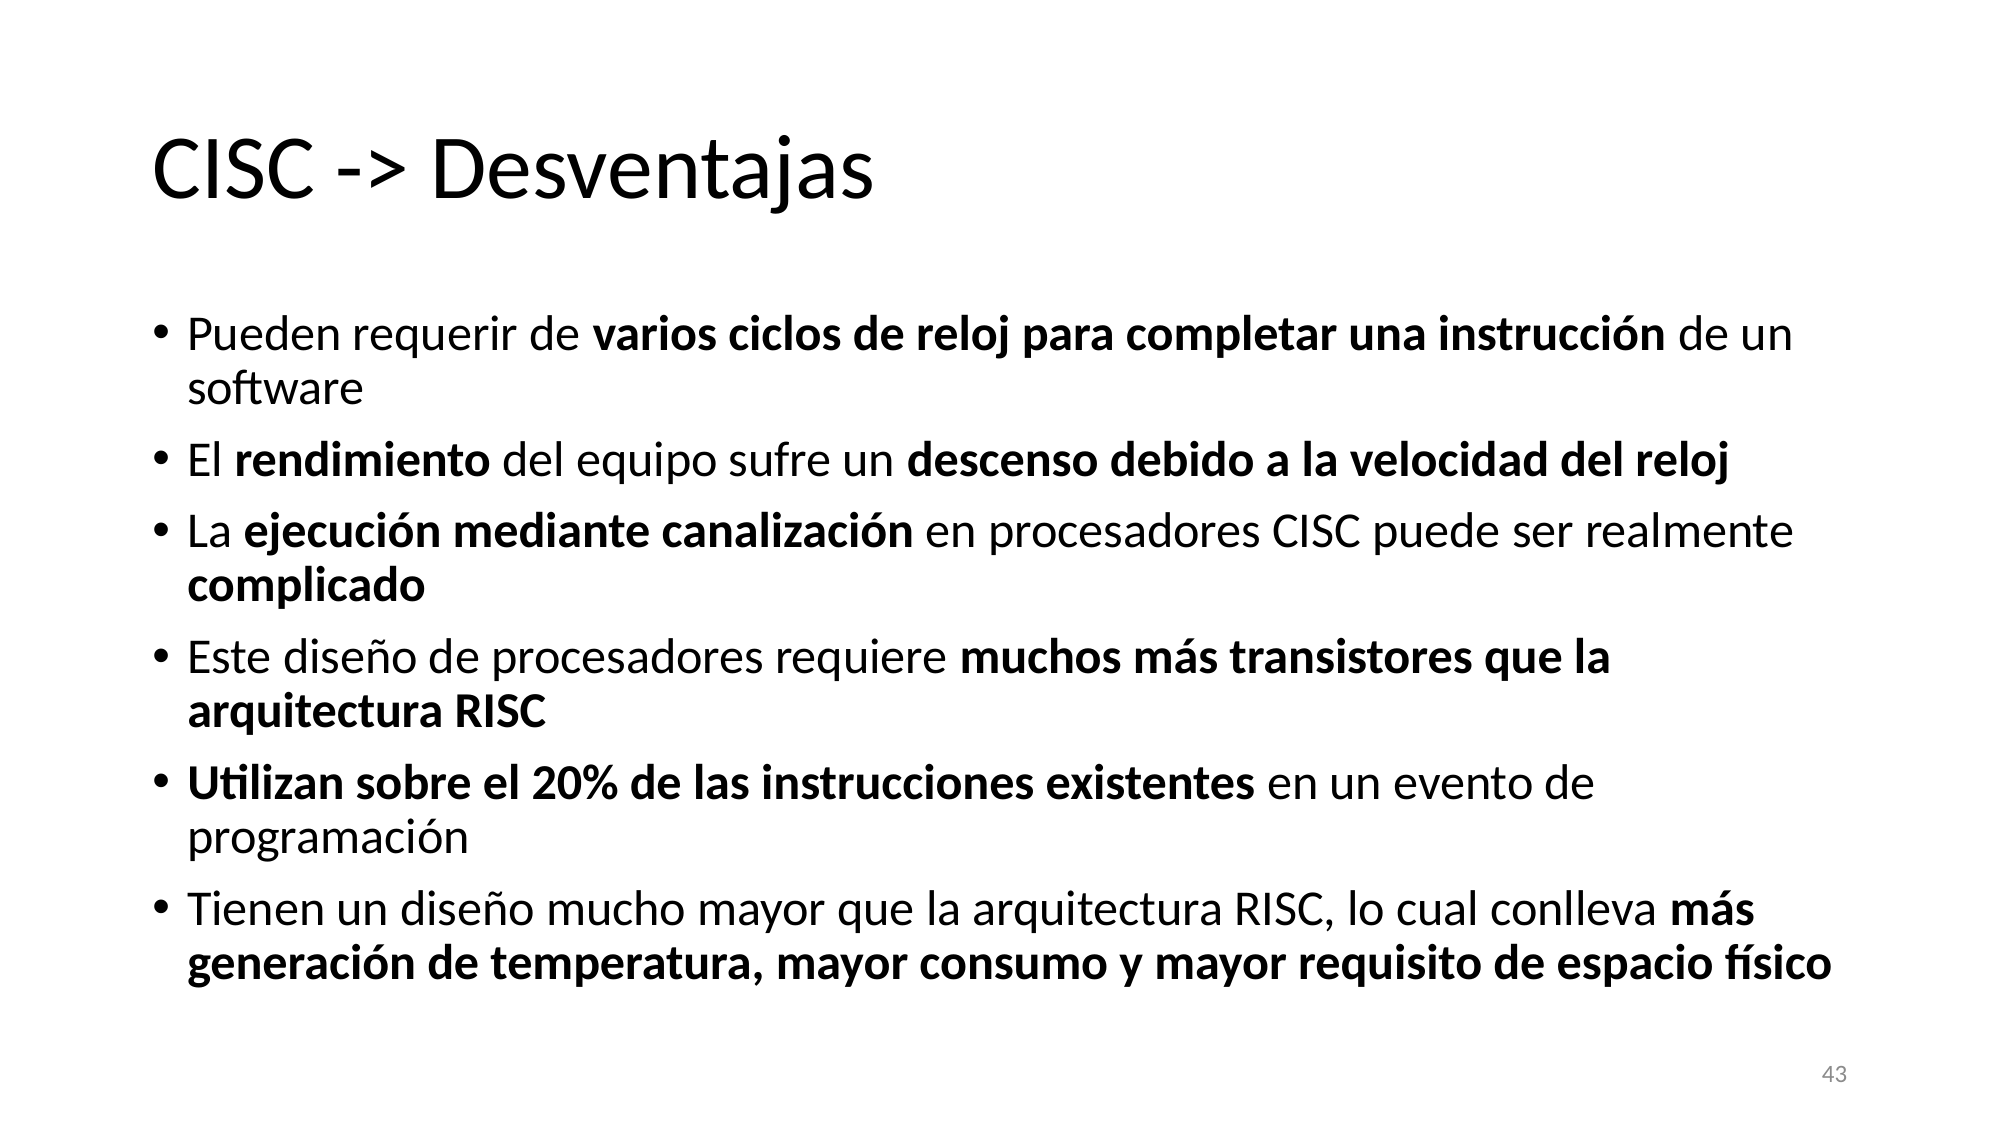

# CISC -> Desventajas
Pueden requerir de varios ciclos de reloj para completar una instrucción de un software
El rendimiento del equipo sufre un descenso debido a la velocidad del reloj
La ejecución mediante canalización en procesadores CISC puede ser realmente complicado
Este diseño de procesadores requiere muchos más transistores que la arquitectura RISC
Utilizan sobre el 20% de las instrucciones existentes en un evento de programación
Tienen un diseño mucho mayor que la arquitectura RISC, lo cual conlleva más generación de temperatura, mayor consumo y mayor requisito de espacio físico

43